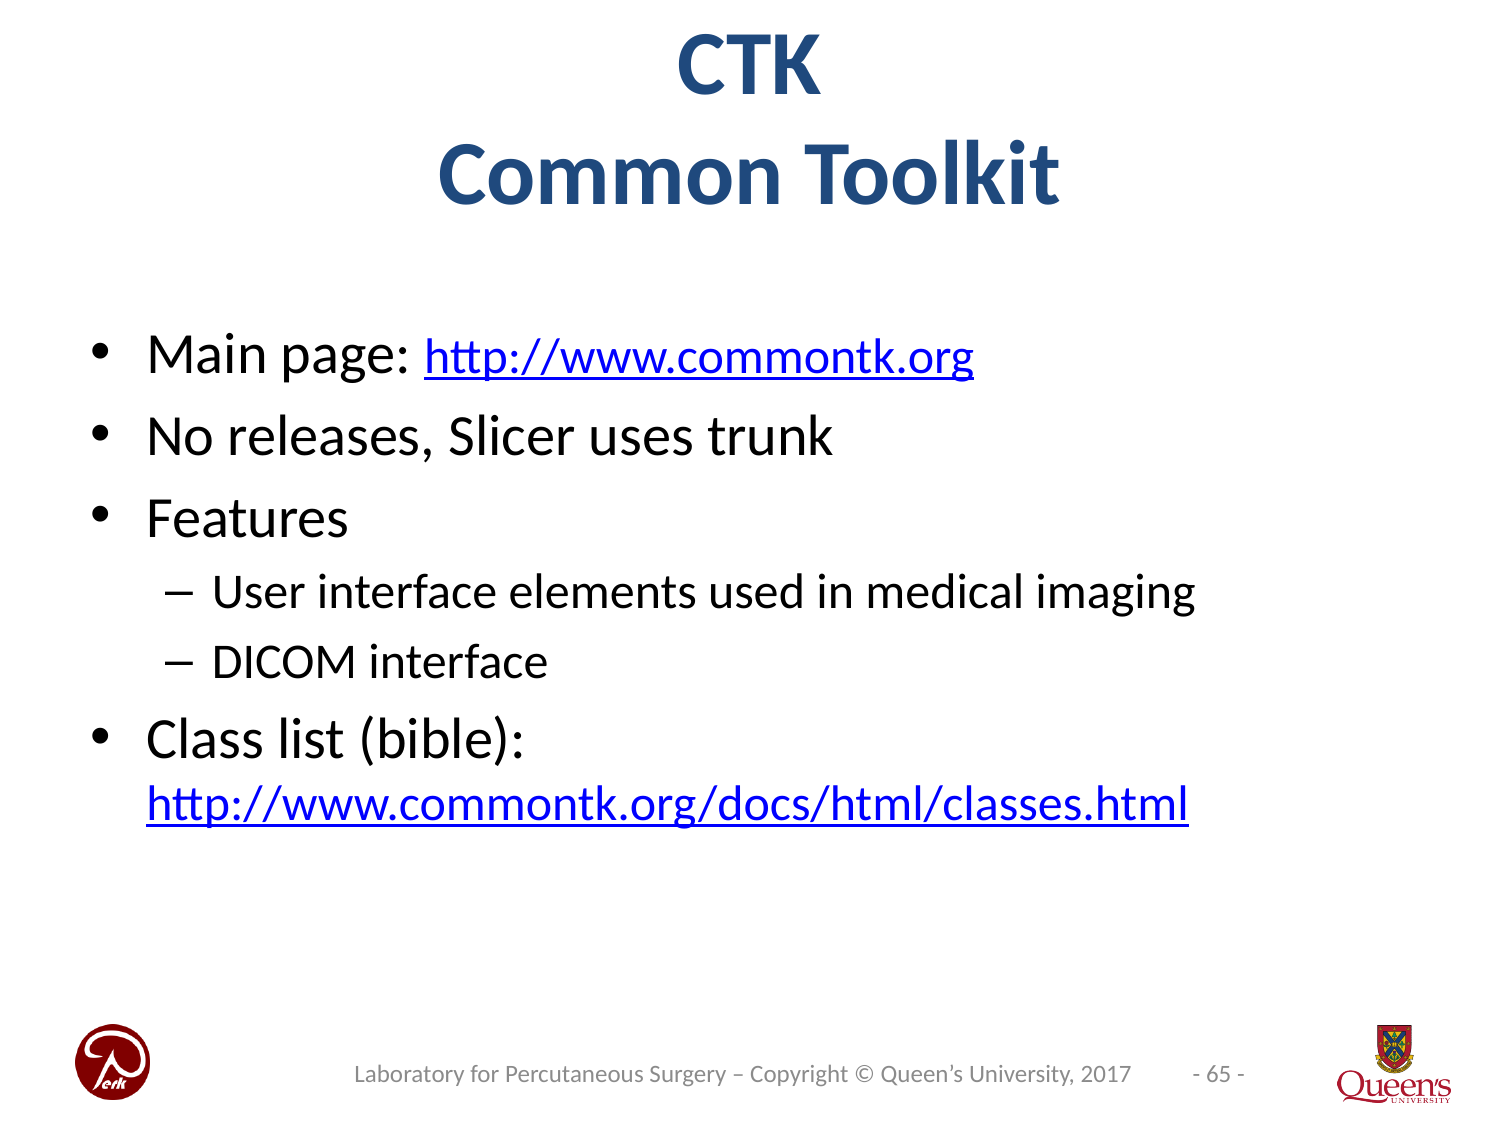

CTK
Common Toolkit
Main page: http://www.commontk.org
No releases, Slicer uses trunk
Features
User interface elements used in medical imaging
DICOM interface
Class list (bible):
http://www.commontk.org/docs/html/classes.html
Laboratory for Percutaneous Surgery – Copyright © Queen’s University, 2017
- 65 -